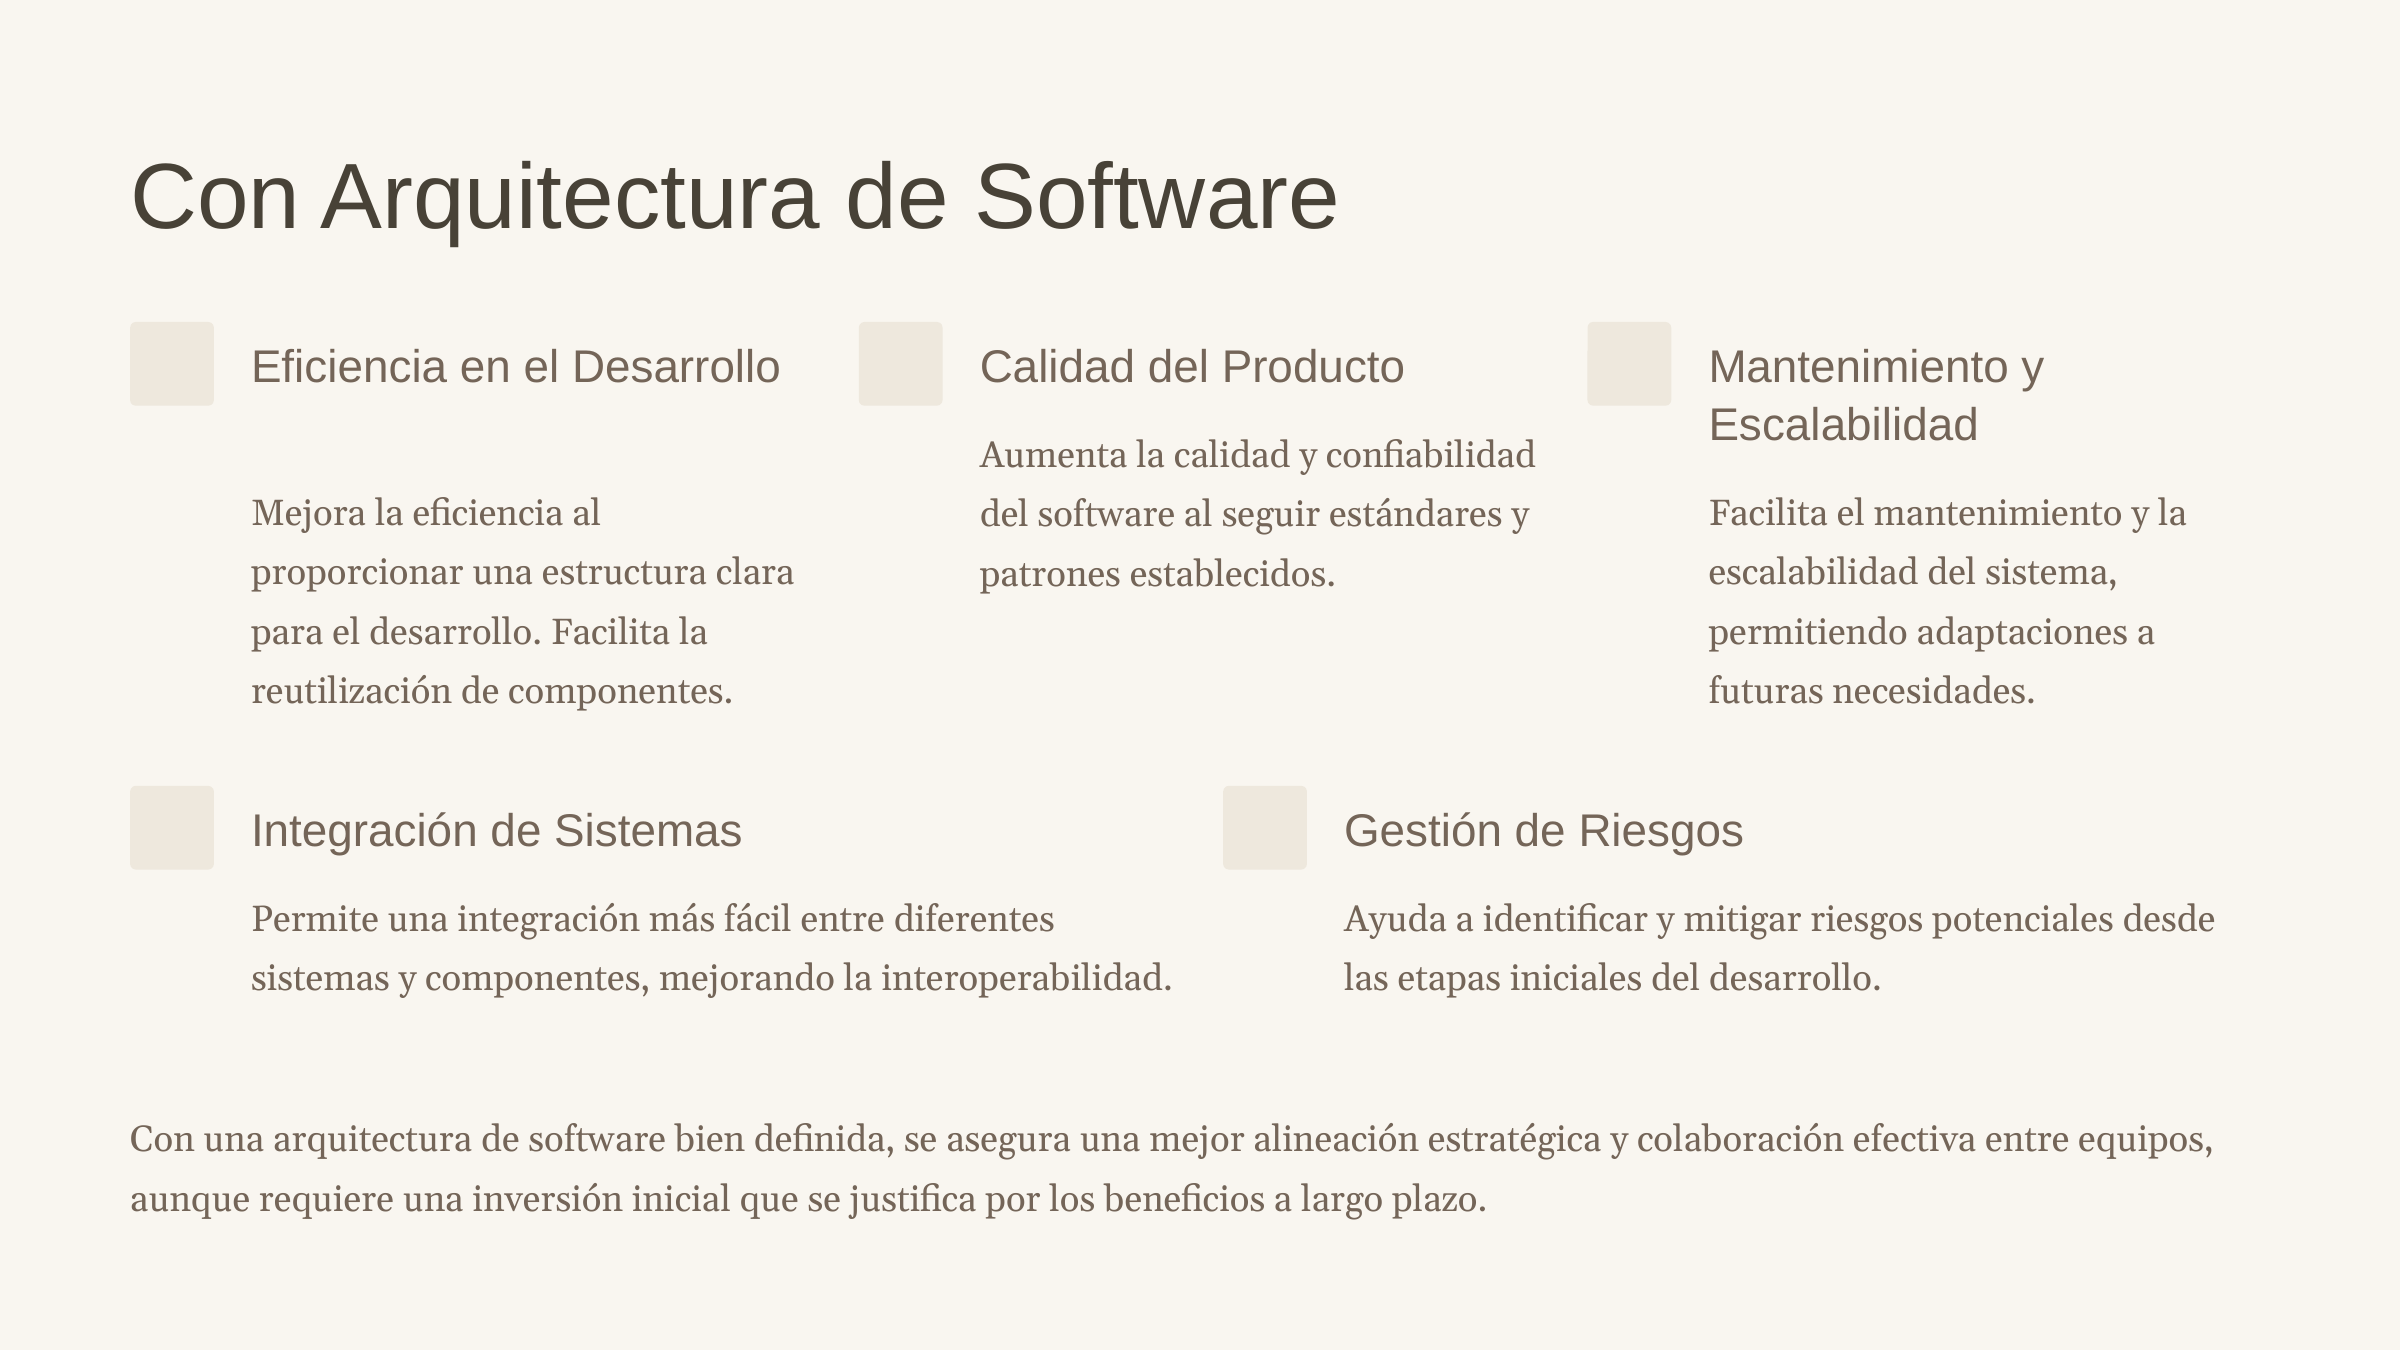

Con Arquitectura de Software

Eficiencia en el Desarrollo
Calidad del Producto
Mantenimiento y Escalabilidad
Aumenta la calidad y confiabilidad del software al seguir estándares y patrones establecidos.
Mejora la eficiencia al proporcionar una estructura clara para el desarrollo. Facilita la reutilización de componentes.
Facilita el mantenimiento y la escalabilidad del sistema, permitiendo adaptaciones a futuras necesidades.

Integración de Sistemas
Gestión de Riesgos
Permite una integración más fácil entre diferentes sistemas y componentes, mejorando la interoperabilidad.
Ayuda a identificar y mitigar riesgos potenciales desde las etapas iniciales del desarrollo.
Con una arquitectura de software bien definida, se asegura una mejor alineación estratégica y colaboración efectiva entre equipos, aunque requiere una inversión inicial que se justifica por los beneficios a largo plazo.